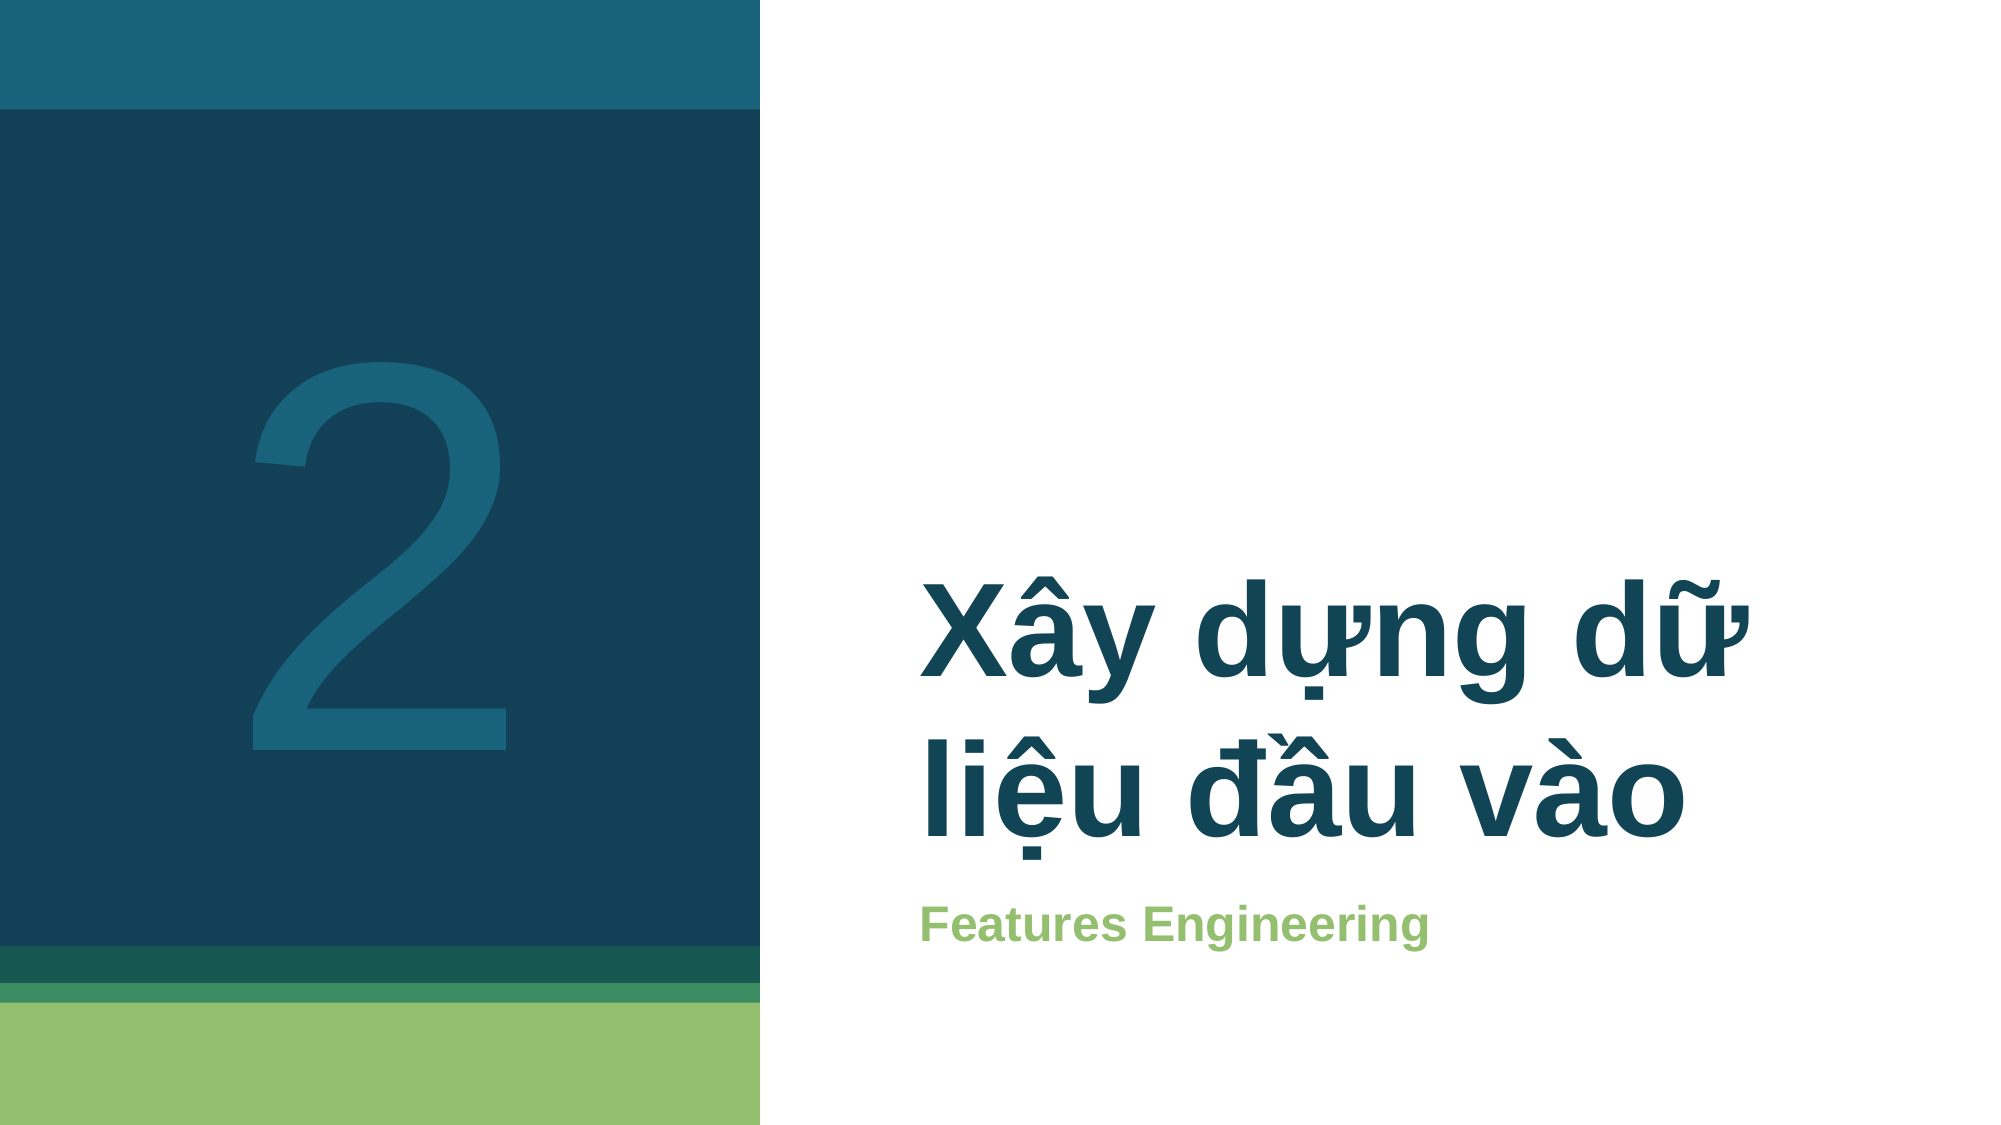

2
# Xây dựng dữ liệu đầu vào
Features Engineering